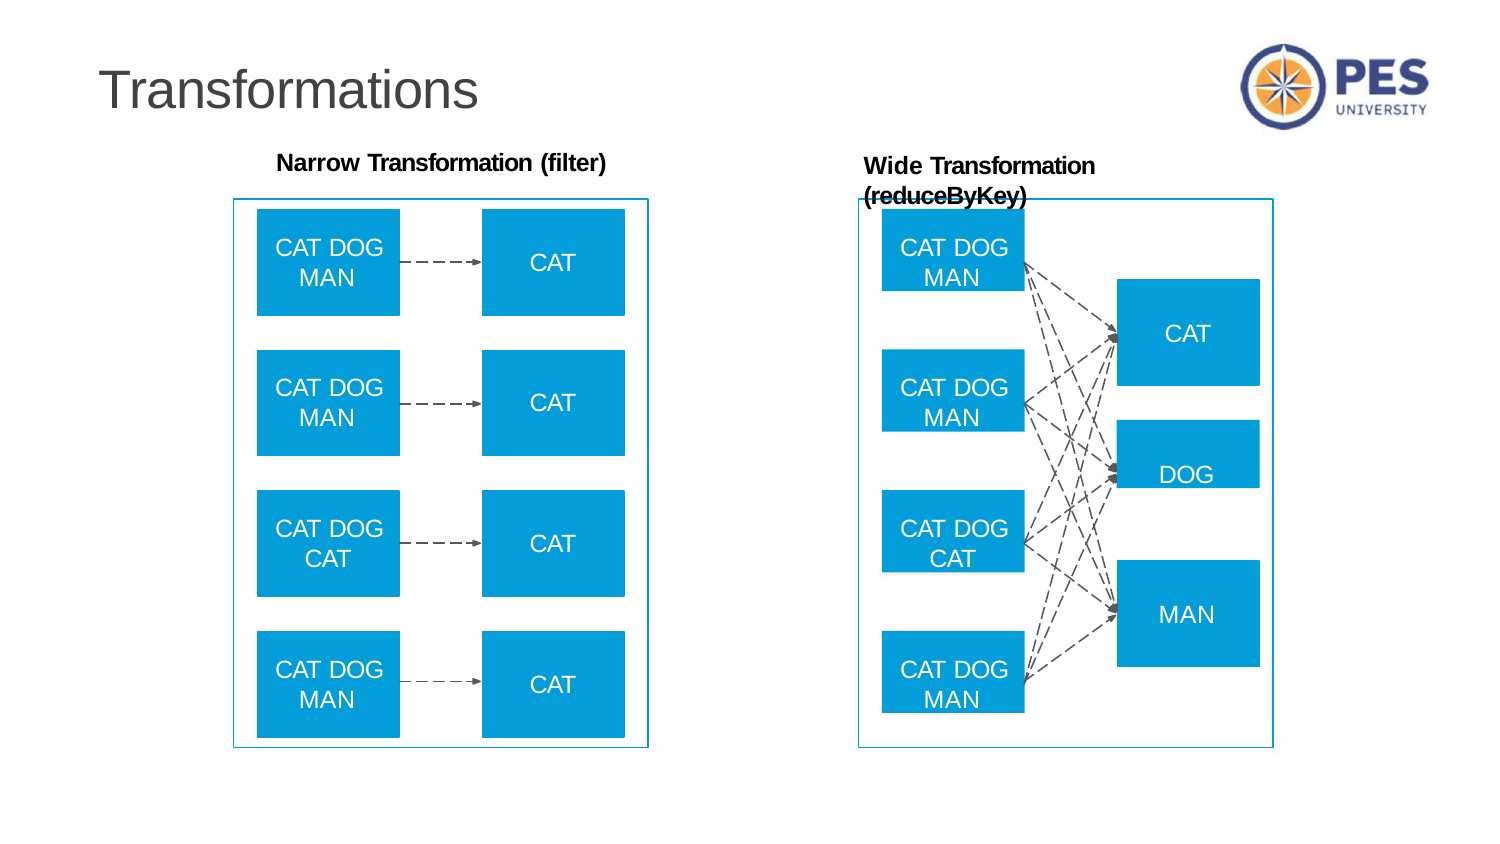

# Transformations
Narrow Transformation (filter)
Wide Transformation (reduceByKey)

CAT DOG MAN
CAT DOG MAN
CAT

CAT

CAT DOG MAN
CAT DOG MAN
CAT

DOG

CAT DOG CAT
CAT DOG CAT
CAT

MAN

CAT DOG MAN
CAT DOG MAN
CAT